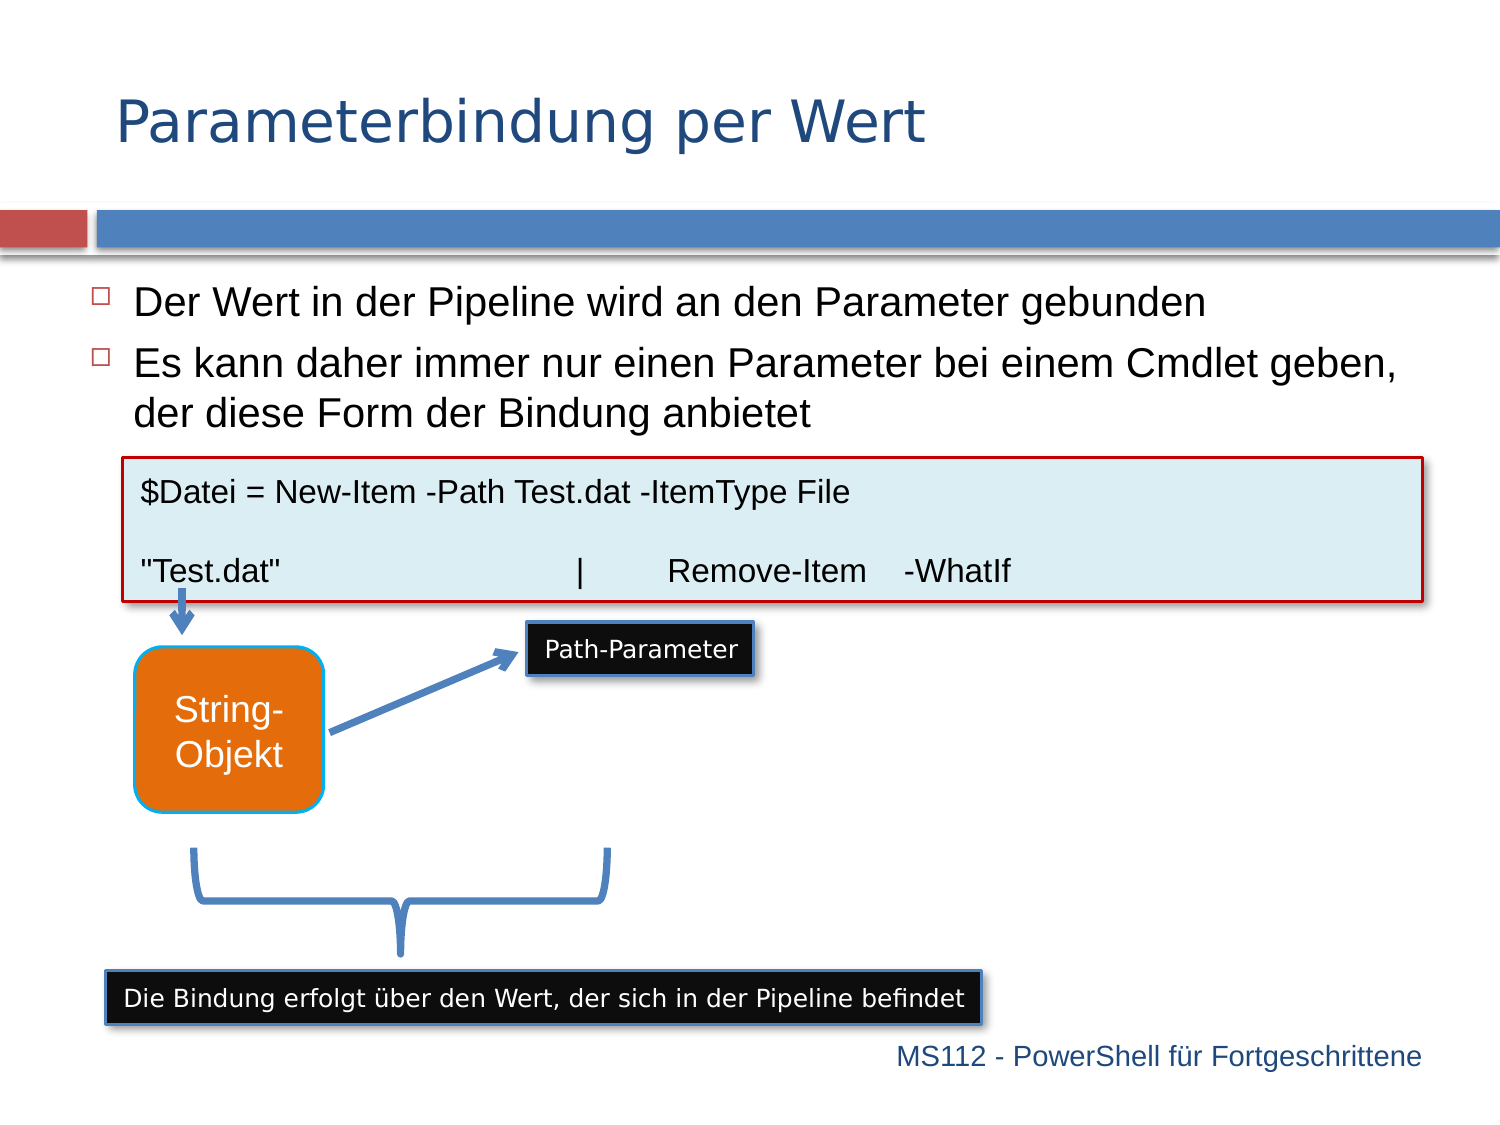

# Parameterbindung per Wert
Der Wert in der Pipeline wird an den Parameter gebunden
Es kann daher immer nur einen Parameter bei einem Cmdlet geben, der diese Form der Bindung anbietet

$Datei = New-Item -Path Test.dat -ItemType File

"Test.dat"                                |         Remove-Item    -WhatIf
Path-Parameter
String-Objekt

Die Bindung erfolgt über den Wert, der sich in der Pipeline befindet
MS112 - PowerShell für Fortgeschrittene